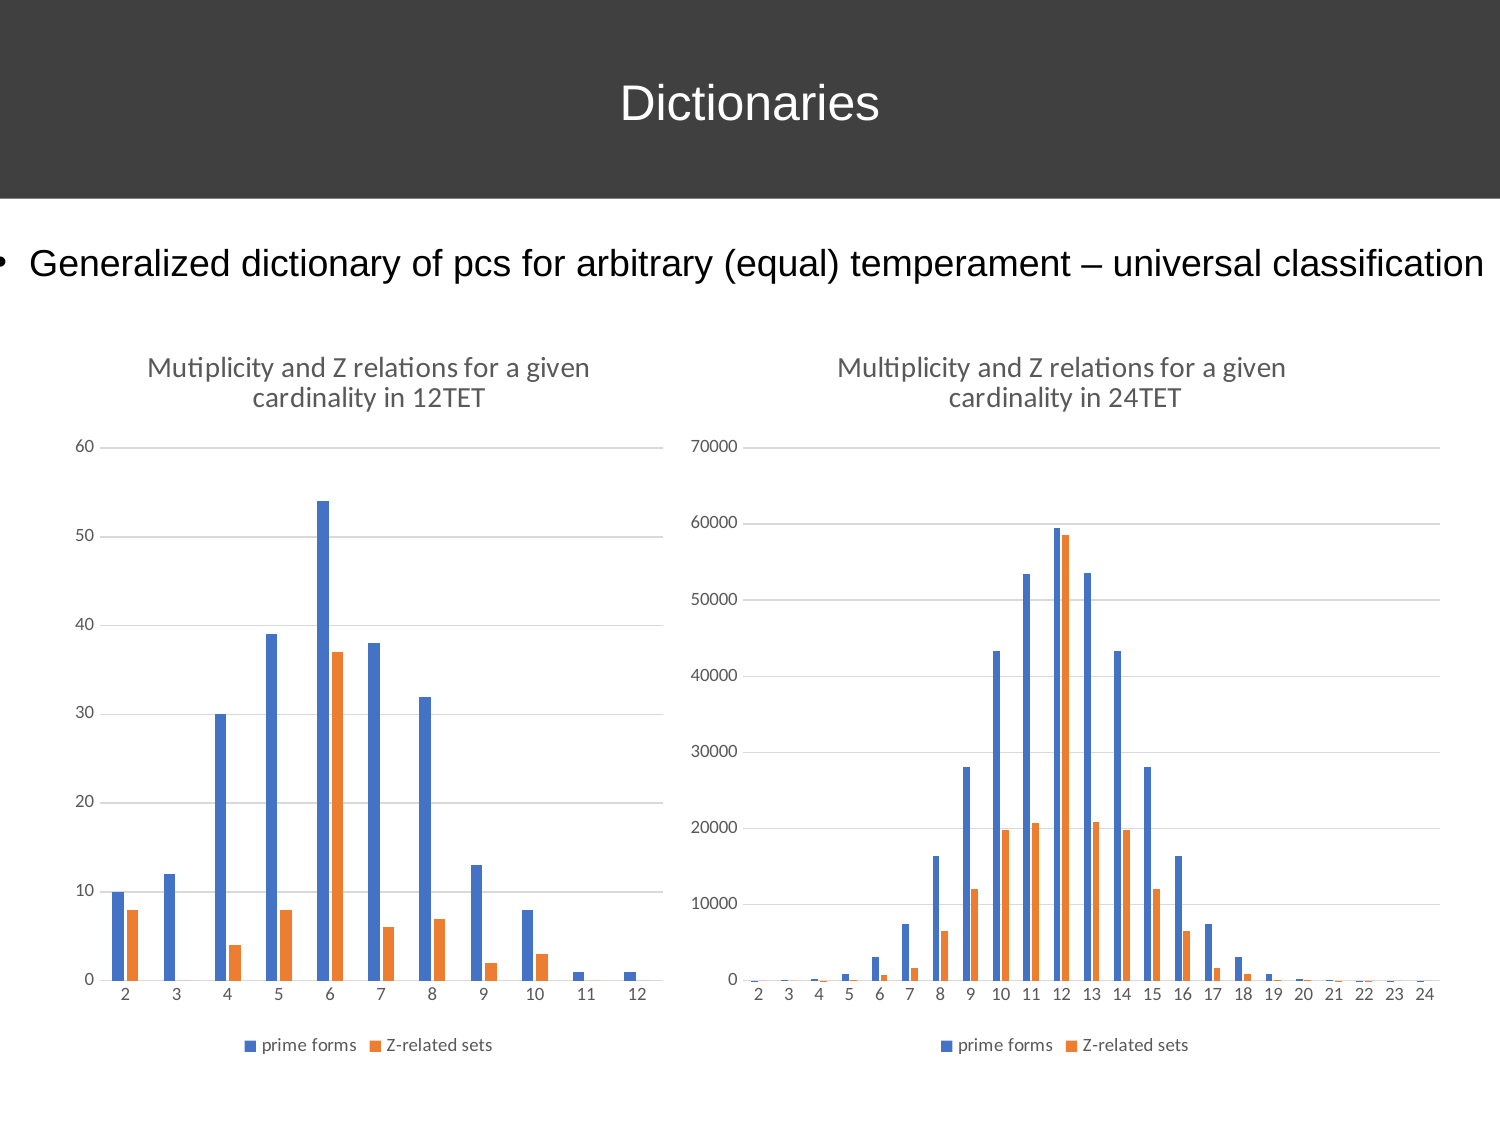

Dictionaries
Generalized dictionary of pcs for arbitrary (equal) temperament – universal classification

### Chart: Multiplicity and Z relations for a given
cardinality in 24TET

| Category | prime forms | Z-related sets |
|---|---|---|
| 2 | 12.0 | 0.0 |
| 3 | 48.0 | 0.0 |
| 4 | 256.0 | 6.0 |
| 5 | 933.0 | 101.0 |
| 6 | 3057.0 | 811.0 |
| 7 | 7478.0 | 1715.0 |
| 8 | 16341.0 | 6472.0 |
| 9 | 28067.0 | 12097.0 |
| 10 | 43267.0 | 19794.0 |
| 11 | 53484.0 | 20685.0 |
| 12 | 59496.0 | 58595.0 |
| 13 | 53618.0 | 20895.0 |
| 14 | 43285.0 | 19740.0 |
| 15 | 28081.0 | 12047.0 |
| 16 | 16382.0 | 6492.0 |
| 17 | 7415.0 | 1620.0 |
| 18 | 3097.0 | 835.0 |
| 19 | 921.0 | 79.0 |
| 20 | 280.0 | 36.0 |
| 21 | 51.0 | 4.0 |
| 22 | 17.0 | 6.0 |
| 23 | 1.0 | 0.0 |
| 24 | 1.0 | 0.0 |

### Chart: Mutiplicity and Z relations for a given cardinality in 12TET

| Category | prime forms | Z-related sets |
|---|---|---|
| 2 | 10.0 | 8.0 |
| 3 | 12.0 | 0.0 |
| 4 | 30.0 | 4.0 |
| 5 | 39.0 | 8.0 |
| 6 | 54.0 | 37.0 |
| 7 | 38.0 | 6.0 |
| 8 | 32.0 | 7.0 |
| 9 | 13.0 | 2.0 |
| 10 | 8.0 | 3.0 |
| 11 | 1.0 | 0.0 |
| 12 | 1.0 | 0.0 |